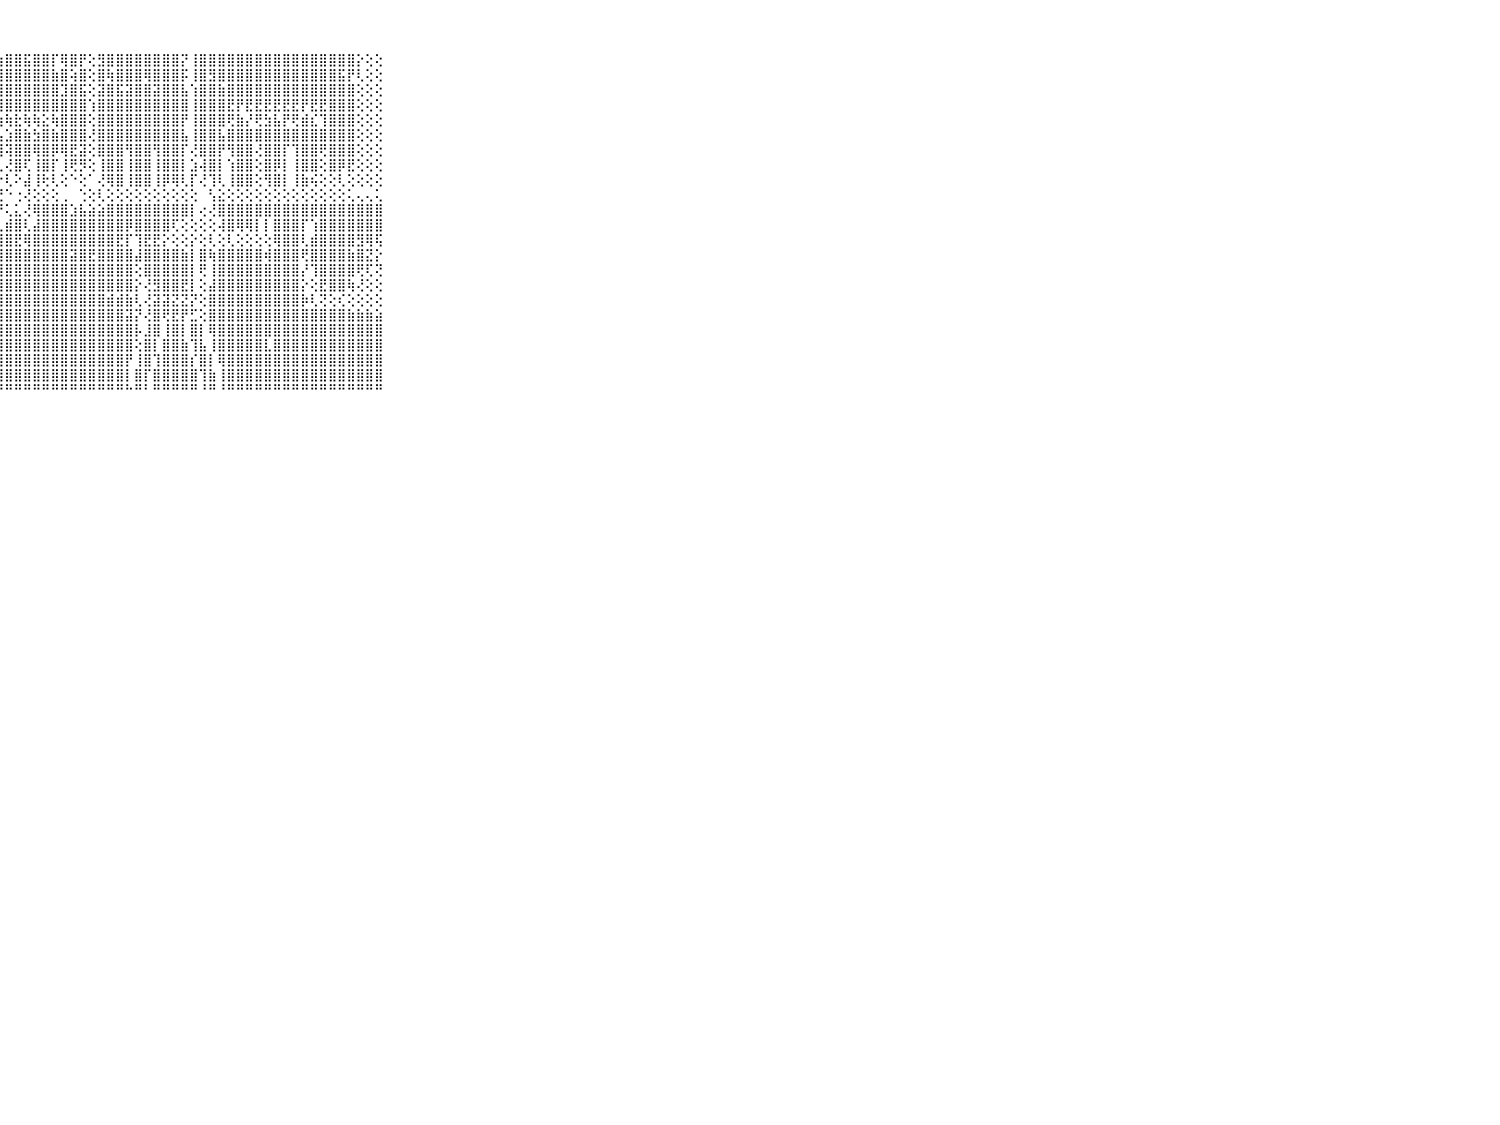

⠀⠀⠀⠀⠀⠀⠀⠀⠀⠀⠀⠀⠀⠀⠀⠀⠀⢕⢕⠀⢁⠕⢼⣿⡗⣾⣿⣷⣿⣿⣯⣿⣿⡏⢿⣿⡟⢕⣻⣿⣿⣿⣿⣿⣿⣿⣿⡝⢸⣿⣿⣿⣿⣿⣿⣿⣿⣿⣿⣿⣿⣿⣿⣿⣿⣿⡕⢕⢕⠀⠀⠀⠀⠀⠀⠀⠀⠀⠀⠀⠀
⠀⠀⠀⠀⠀⠀⠀⠀⠀⠀⠀⠀⠀⠀⠀⠀⠀⢕⢕⠀⠀⢕⣾⣯⣷⣿⣿⣿⣿⣿⣿⣿⣿⣷⣿⢵⣿⢕⣿⢷⣿⣿⣿⢿⣿⣿⣿⡯⢸⣿⣻⣿⣿⣿⣿⣿⣿⣿⣿⣿⣿⣿⣿⣿⣯⡟⢇⢕⢕⠀⠀⠀⠀⠀⠀⠀⠀⠀⠀⠀⠀
⠀⠀⠀⠀⠀⠀⠀⠀⠀⠀⠀⠀⠀⠀⠀⠀⠀⢕⢕⠀⠄⢁⢝⣷⣟⣿⣿⣿⣿⣿⣿⣿⣿⣿⣹⣿⣯⢕⣽⣿⣯⣽⣿⣿⣽⣿⣿⣧⢱⣿⣿⣷⣿⣿⣿⣿⣿⣿⣿⣿⣿⣿⣿⣿⣿⣿⢕⢕⢕⠀⠀⠀⠀⠀⠀⠀⠀⠀⠀⠀⠀
⠀⠀⠀⠀⠀⠀⠀⠀⠀⠀⠀⠀⠀⠀⠀⠀⢀⢕⢕⢕⢕⢕⢸⣿⣿⣿⣿⣿⣿⣿⣿⣿⣿⣿⣿⣿⣿⢱⣿⣿⣿⣿⣿⣿⣿⣿⣿⣿⢸⣿⣿⣿⣟⡟⣟⣟⣟⣟⣟⣟⡟⣟⣟⣿⣿⣿⢕⢕⢕⠀⠀⠀⠀⠀⠀⠀⠀⠀⠀⠀⠀
⠀⠀⠀⠀⠀⠀⠀⠀⠀⠀⠀⠀⠀⠀⠀⢄⢕⢕⢕⢕⢕⢕⢸⣿⣿⡳⣗⢷⢷⣗⢷⢷⣕⢷⣿⣿⣿⢕⣿⣿⣿⣿⣿⣿⣿⣿⣿⡟⢸⣿⣿⣿⢟⣷⡜⢟⣳⣧⡟⢟⣾⣎⢹⣿⣿⣿⢕⢕⢕⠀⠀⠀⠀⠀⠀⠀⠀⠀⠀⠀⠀
⠀⠀⠀⠀⠀⠀⠀⠀⠀⠀⠀⠀⠀⠀⠀⢕⢕⢕⢕⢕⢕⢕⢸⣿⣿⢵⣿⣧⣱⣿⣷⣳⣿⣷⣿⣿⣿⢜⣿⣿⣿⣿⣿⣿⣿⣿⣿⣧⢸⣿⣿⣧⣿⣿⣿⣿⣿⣿⣿⣿⣿⣿⣿⣿⣿⣿⢕⢕⢕⠀⠀⠀⠀⠀⠀⠀⠀⠀⠀⠀⠀
⠀⠀⠀⠀⠀⠀⠀⠀⠀⠀⠀⠀⠀⠀⢔⢕⢕⢕⢕⢕⢕⢕⢸⣿⣿⢸⣿⣿⢽⣿⣿⢿⣿⡿⢿⣟⣽⢕⣿⣿⣿⢻⣿⣿⢻⣿⣿⡏⢜⣿⣿⡟⢻⣿⣿⢜⣿⣿⡏⢹⣿⣿⢟⣿⣿⣿⢕⢕⢕⠀⠀⠀⠀⠀⠀⠀⠀⠀⠀⠀⠀
⠀⠀⠀⠀⠀⠀⠀⠀⠀⠀⠀⠀⠀⠀⠕⢕⢕⢕⢕⢕⢕⢕⢸⣿⡏⢕⡏⢇⢜⣿⢏⢸⣿⡏⢸⢟⡻⢕⢸⣿⣿⢸⣿⣿⢸⣿⣿⡇⣱⢼⣿⡇⢱⣿⣿⢕⣿⡿⡇⢸⣿⣿⢕⣿⡿⣟⢕⢕⢕⠀⠀⠀⠀⠀⠀⠀⠀⠀⠀⠀⠀
⠀⠀⠀⠀⠀⠀⠀⠀⠀⠀⠀⠄⢁⢑⢰⣷⢕⢕⢕⢕⢕⢕⢸⣿⢕⢕⢳⡕⢇⠕⣼⢸⢗⢇⢕⠑⢕⠁⢜⢿⣿⢸⣿⣿⢸⡿⢿⢇⡏⢜⢹⢇⢸⣿⣿⢕⢻⣿⡇⢸⣷⢮⢕⢕⢇⢕⢕⢕⢕⠀⠀⠀⠀⠀⠀⠀⠀⠀⠀⠀⠀
⠀⠀⠀⠀⠀⠀⠀⠀⠀⠀⠀⠀⠀⠁⢑⢕⢕⢕⢕⢕⢕⢕⢕⢕⢕⢕⢕⢝⠑⢐⢜⢕⢕⢕⢀⠀⢑⢕⢇⢕⢕⢕⢕⢕⢕⢕⢕⢕⢕⠀⢣⣕⢕⢕⢕⢕⢕⢕⢕⢕⢕⢕⢕⢕⢕⢅⢄⢄⢅⠀⠀⠀⠀⠀⠀⠀⠀⠀⠀⠀⠀
⠀⠀⠀⠀⠀⠀⠀⠀⠀⠀⠀⣿⣿⣿⡇⣿⣿⣿⣿⣿⣿⣿⣿⣿⣿⣿⣿⡟⢅⣅⢜⢿⣿⣿⣿⣱⣧⣵⣵⣿⣿⣿⣿⣿⣿⣿⣿⣿⡇⢔⢜⣿⣿⣿⣿⣿⣿⣿⣿⣿⣿⣿⣿⣿⣿⣿⣿⣿⣿⠀⠀⠀⠀⠀⠀⠀⠀⠀⠀⠀⠀
⠀⠀⠀⠀⠀⠀⠀⠀⠀⠀⠀⣿⣿⣿⣿⣿⣿⣿⣿⣿⣿⣿⣿⣿⣿⣿⣿⢇⣾⣿⢇⣼⣿⣿⣿⣿⣿⣿⣿⣿⣿⡿⣿⣿⣿⣿⢏⢕⢕⢕⢕⢼⣿⢿⢿⡇⡇⣿⣿⣿⡏⢱⣿⣿⣿⣿⣿⣿⣿⠀⠀⠀⠀⠀⠀⠀⠀⠀⠀⠀⠀
⠀⠀⠀⠀⠀⠀⠀⠀⠀⠀⠀⣿⣿⣿⡏⢟⣿⣿⣿⣿⣿⣿⣿⣿⣿⣿⣿⢺⣿⣟⢿⣿⣿⣿⣿⣿⣿⣿⣿⣿⣟⡏⢹⣟⣟⡕⢕⢕⡕⢕⢇⢕⢇⢕⢕⢕⢕⢿⣿⣿⢇⣾⣿⣿⣿⣿⣻⢿⢯⠀⠀⠀⠀⠀⠀⠀⠀⠀⠀⠀⠀
⠀⠀⠀⠀⠀⠀⠀⠀⠀⠀⠀⣿⣿⣿⣿⣿⡏⣿⣿⣿⣿⣿⣿⣿⣿⣿⣿⣿⣿⣿⣿⣿⣿⣿⣿⣽⣿⣟⣿⣿⣿⣿⣼⣿⣿⣿⣿⣷⡇⣿⢷⣿⣿⣿⣿⣿⢾⣿⣿⣿⢟⣿⣿⣿⣿⣷⣿⣝⡕⠀⠀⠀⠀⠀⠀⠀⠀⠀⠀⠀⠀
⠀⠀⠀⠀⠀⠀⠀⠀⠀⠀⠀⣿⣿⣿⣿⣿⢕⢿⣿⣿⣿⣿⣿⣿⣿⢕⣼⣿⣿⣿⣿⣿⣿⣿⣿⣿⣿⣿⣿⣿⣿⣿⢕⣿⣿⣿⣿⣿⡇⢟⢸⣿⣿⣿⣿⣿⣿⣿⣿⣿⡜⢹⣿⣿⣿⣿⢟⢏⢝⠀⠀⠀⠀⠀⠀⠀⠀⠀⠀⠀⠀
⠀⠀⠀⠀⠀⠀⠀⠀⠀⠀⠀⢿⢿⢿⢿⢿⢕⢸⢿⢿⡿⢿⡿⢿⢇⢱⢿⣿⣿⣿⣿⣿⣿⣿⣿⣿⣿⣿⣿⣿⣿⣿⡕⢜⣻⣿⣿⣟⡇⢕⣼⣿⣿⣿⣿⣿⣿⣿⣿⣿⡕⢕⣟⣿⣿⢷⢜⢕⢕⠀⠀⠀⠀⠀⠀⠀⠀⠀⠀⠀⠀
⠀⠀⠀⠀⠀⠀⠀⠀⠀⠀⠀⣼⣾⣼⣾⣿⡕⢸⣿⣿⣿⣿⣿⣿⢕⣼⣿⣿⣿⣿⣿⣿⣿⣿⣿⣿⣿⣿⣿⣾⣾⣷⢇⢜⣽⣽⣝⣝⡝⢕⣿⣿⣿⣿⣿⣿⣿⣿⣿⣿⡷⢇⢝⢕⢎⢕⢕⢕⢕⠀⠀⠀⠀⠀⠀⠀⠀⠀⠀⠀⠀
⠀⠀⠀⠀⠀⠀⠀⠀⠀⠀⠀⣿⣿⣿⣿⣿⡇⢸⣿⣿⣿⣿⣿⡏⢸⣿⣿⣿⣿⣿⣿⣿⣿⣿⣿⣿⣿⣿⣿⣿⣿⣽⡝⢜⣿⢟⣟⡟⣋⢕⣿⣿⣿⣿⣿⣿⣿⣿⣿⣿⣿⣿⣿⣿⣿⣷⣷⣷⣵⠀⠀⠀⠀⠀⠀⠀⠀⠀⠀⠀⠀
⠀⠀⠀⠀⠀⠀⠀⠀⠀⠀⠀⣿⣿⣿⣿⣿⡇⢸⣿⣿⣿⣿⣿⢕⣸⣿⣿⣿⣿⣿⣿⣿⣿⣿⣿⣿⣿⣿⣿⣿⣿⣿⡧⣸⣿⢸⣿⡇⣿⡇⢿⣿⣿⣿⣿⣿⣿⣿⣿⣿⣿⣿⣿⣿⣿⣿⣿⣿⣿⠀⠀⠀⠀⠀⠀⠀⠀⠀⠀⠀⠀
⠀⠀⠀⠀⠀⠀⠀⠀⠀⠀⠀⣿⣿⣿⣿⣿⢇⢸⣿⣿⣿⣿⡟⢕⣿⣿⣿⣿⣿⣿⣿⣿⣿⣿⣿⣿⣿⣿⣿⣿⣿⣿⢕⣿⡇⣿⣿⣷⢹⣧⢸⣿⣿⣿⣿⣿⣇⣿⣿⣿⣿⣿⣿⣿⣿⣿⣿⣿⣿⠀⠀⠀⠀⠀⠀⠀⠀⠀⠀⠀⠀
⠀⠀⠀⠀⠀⠀⠀⠀⠀⠀⠀⢿⢟⢟⢟⣟⡕⢕⡟⢟⢟⢿⡇⢱⣿⣿⣿⣿⣿⣿⣿⣿⣿⣿⣿⣿⣿⣿⣿⣿⣿⡟⢸⣿⢹⣿⣿⣿⡎⣿⡇⢿⣿⣿⣿⣿⣿⣿⣿⣿⣿⣿⣿⣿⣿⣿⣿⣿⣿⠀⠀⠀⠀⠀⠀⠀⠀⠀⠀⠀⠀
⠀⠀⠀⠀⠀⠀⠀⠀⠀⠀⠀⣵⣾⣿⣿⣿⡇⢱⣿⣿⣿⣷⢕⢸⣿⣿⣿⣿⣿⣿⣿⣿⣿⣿⣿⣿⣿⣿⣿⣿⣿⡇⣿⡏⣿⣿⣿⣿⣿⢹⣷⢸⣿⣿⣿⣿⣿⣿⣿⣿⣿⣿⣿⣿⣿⣿⣿⣿⣿⠀⠀⠀⠀⠀⠀⠀⠀⠀⠀⠀⠀
⠀⠀⠀⠀⠀⠀⠀⠀⠀⠀⠀⠋⠙⠙⠙⠑⠑⠑⠙⠙⠋⠑⠑⠛⠛⠛⠛⠛⠛⠛⠛⠛⠛⠛⠛⠛⠛⠛⠛⠛⠛⠓⠛⠃⠛⠛⠛⠛⠛⠘⠛⠘⠛⠛⠛⠛⠛⠛⠛⠛⠛⠛⠛⠛⠛⠛⠛⠛⠛⠀⠀⠀⠀⠀⠀⠀⠀⠀⠀⠀⠀